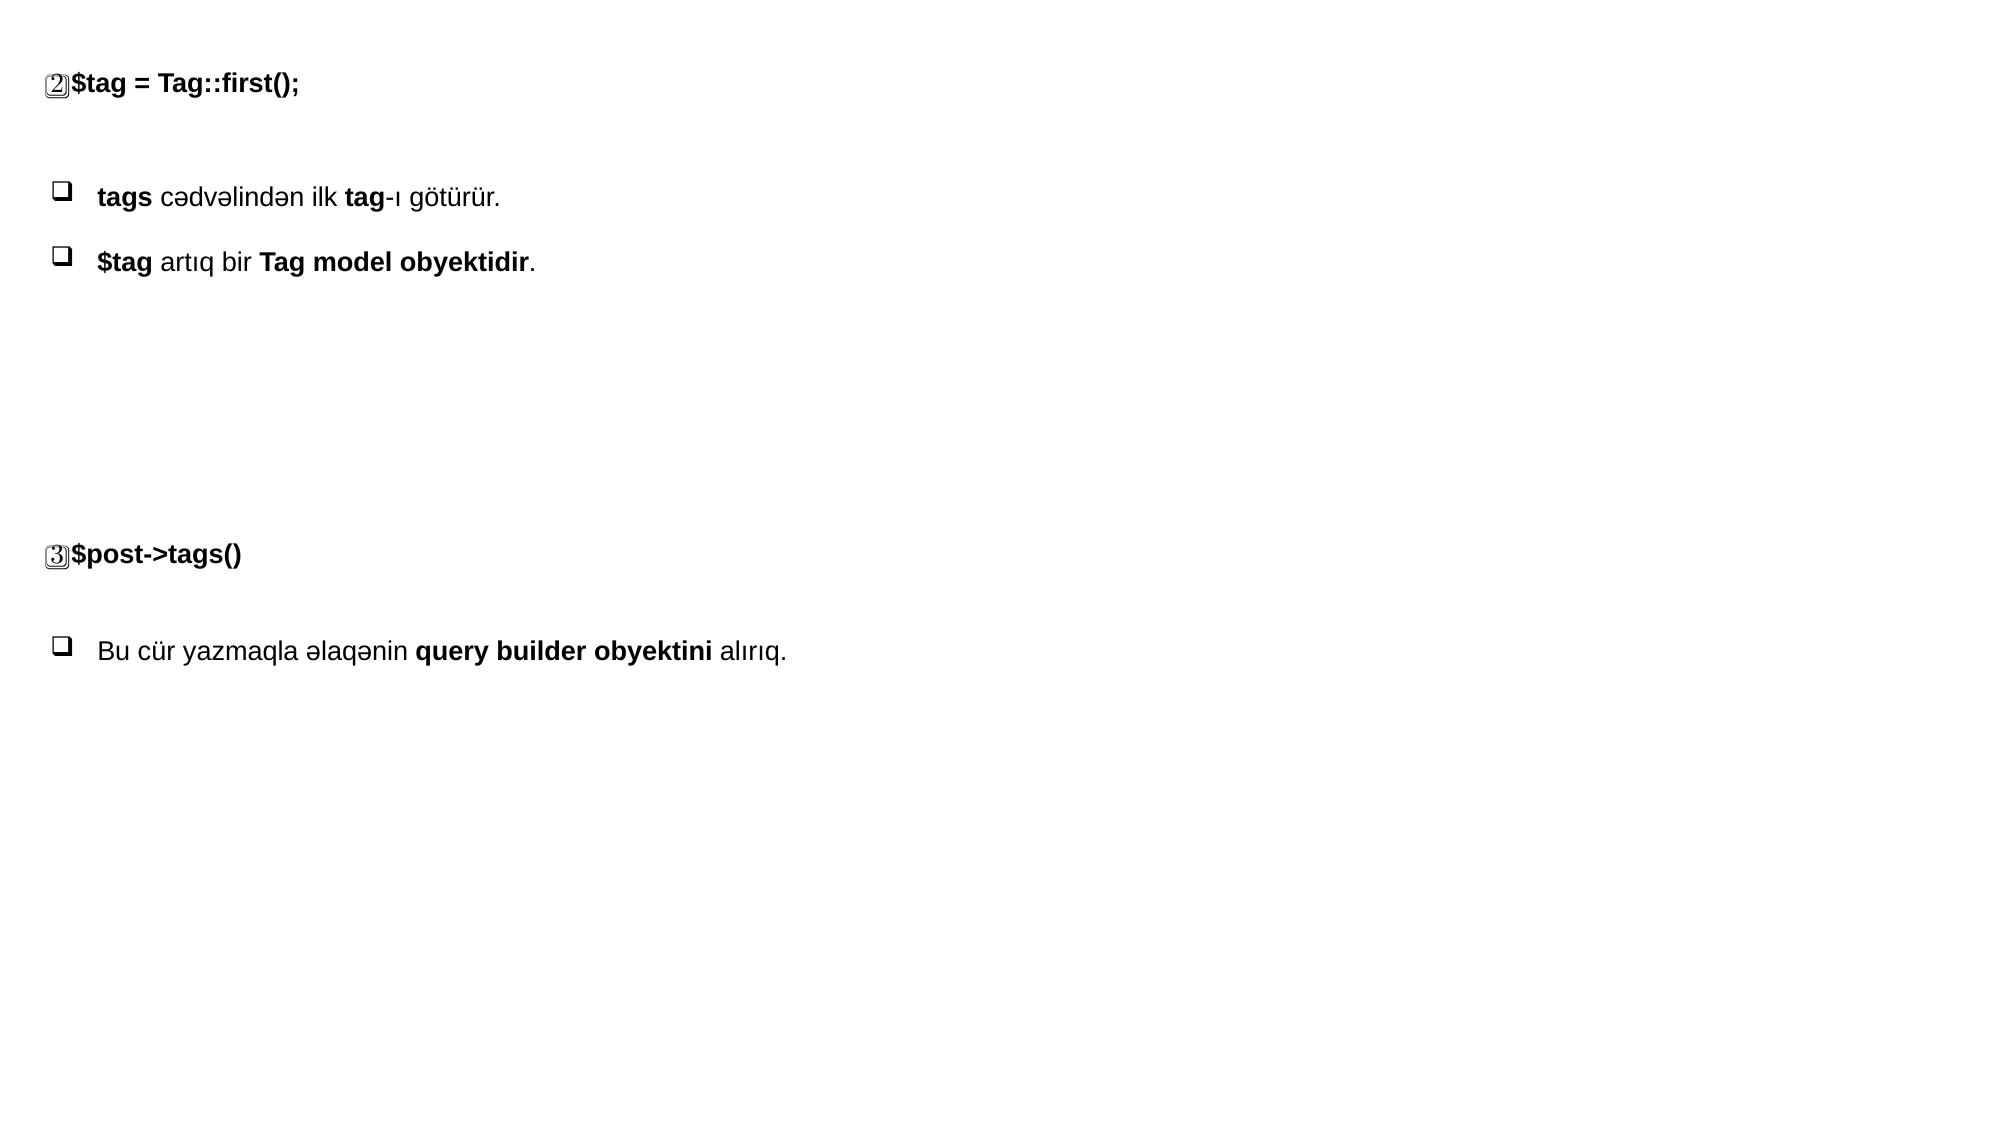

2️⃣ $tag = Tag::first();

tags cədvəlindən ilk tag-ı götürür.
$tag artıq bir Tag model obyektidir.

3️⃣ $post->tags()

Bu cür yazmaqla əlaqənin query builder obyektini alırıq.